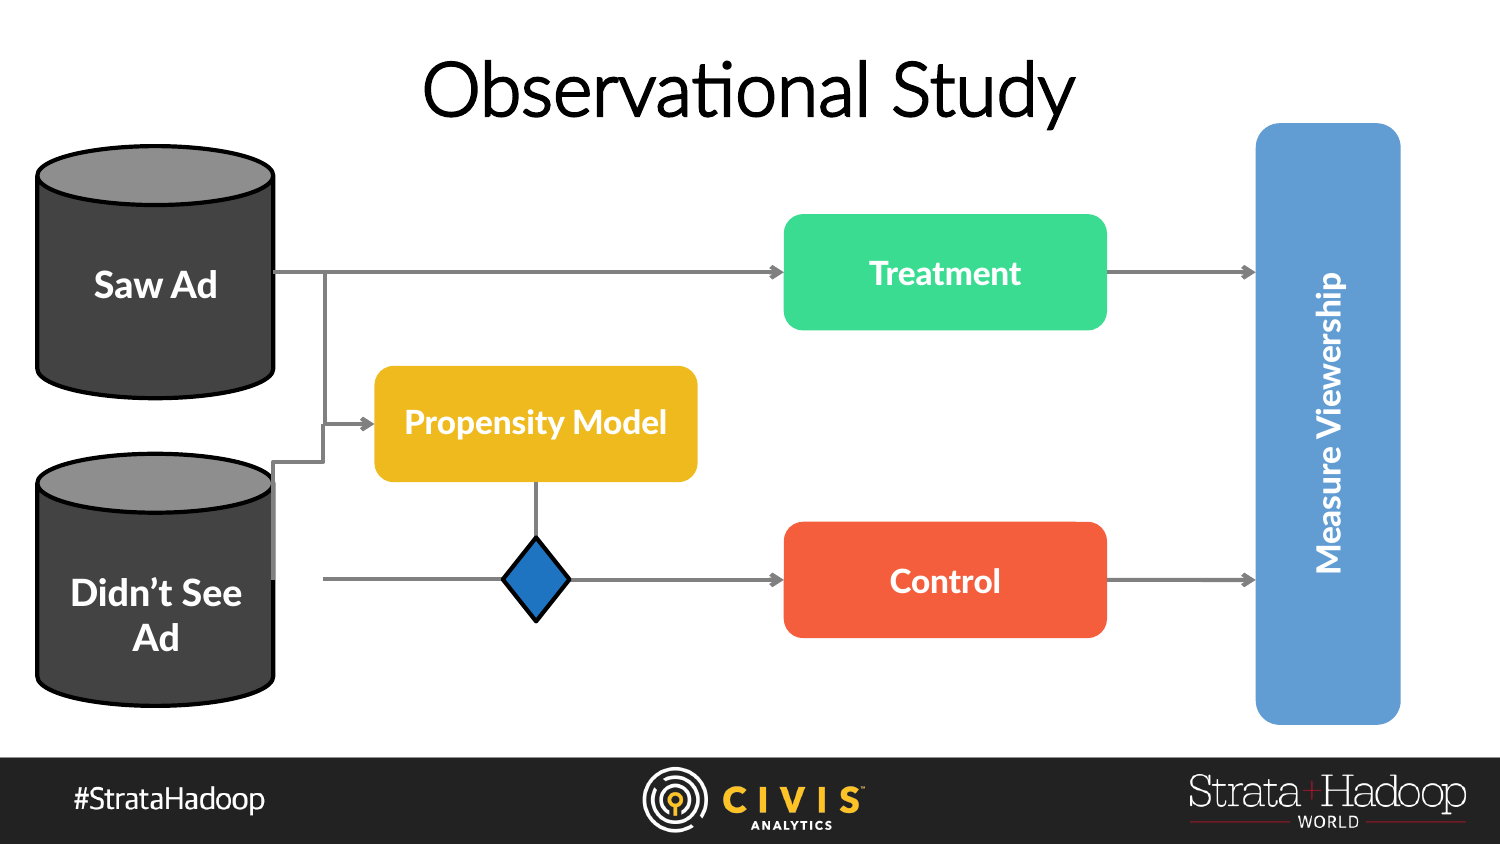

Observational Study

Propensity Model
Treatment
Saw Ad

Propensity Model
Measure Viewership

Control
Didn’t See Ad